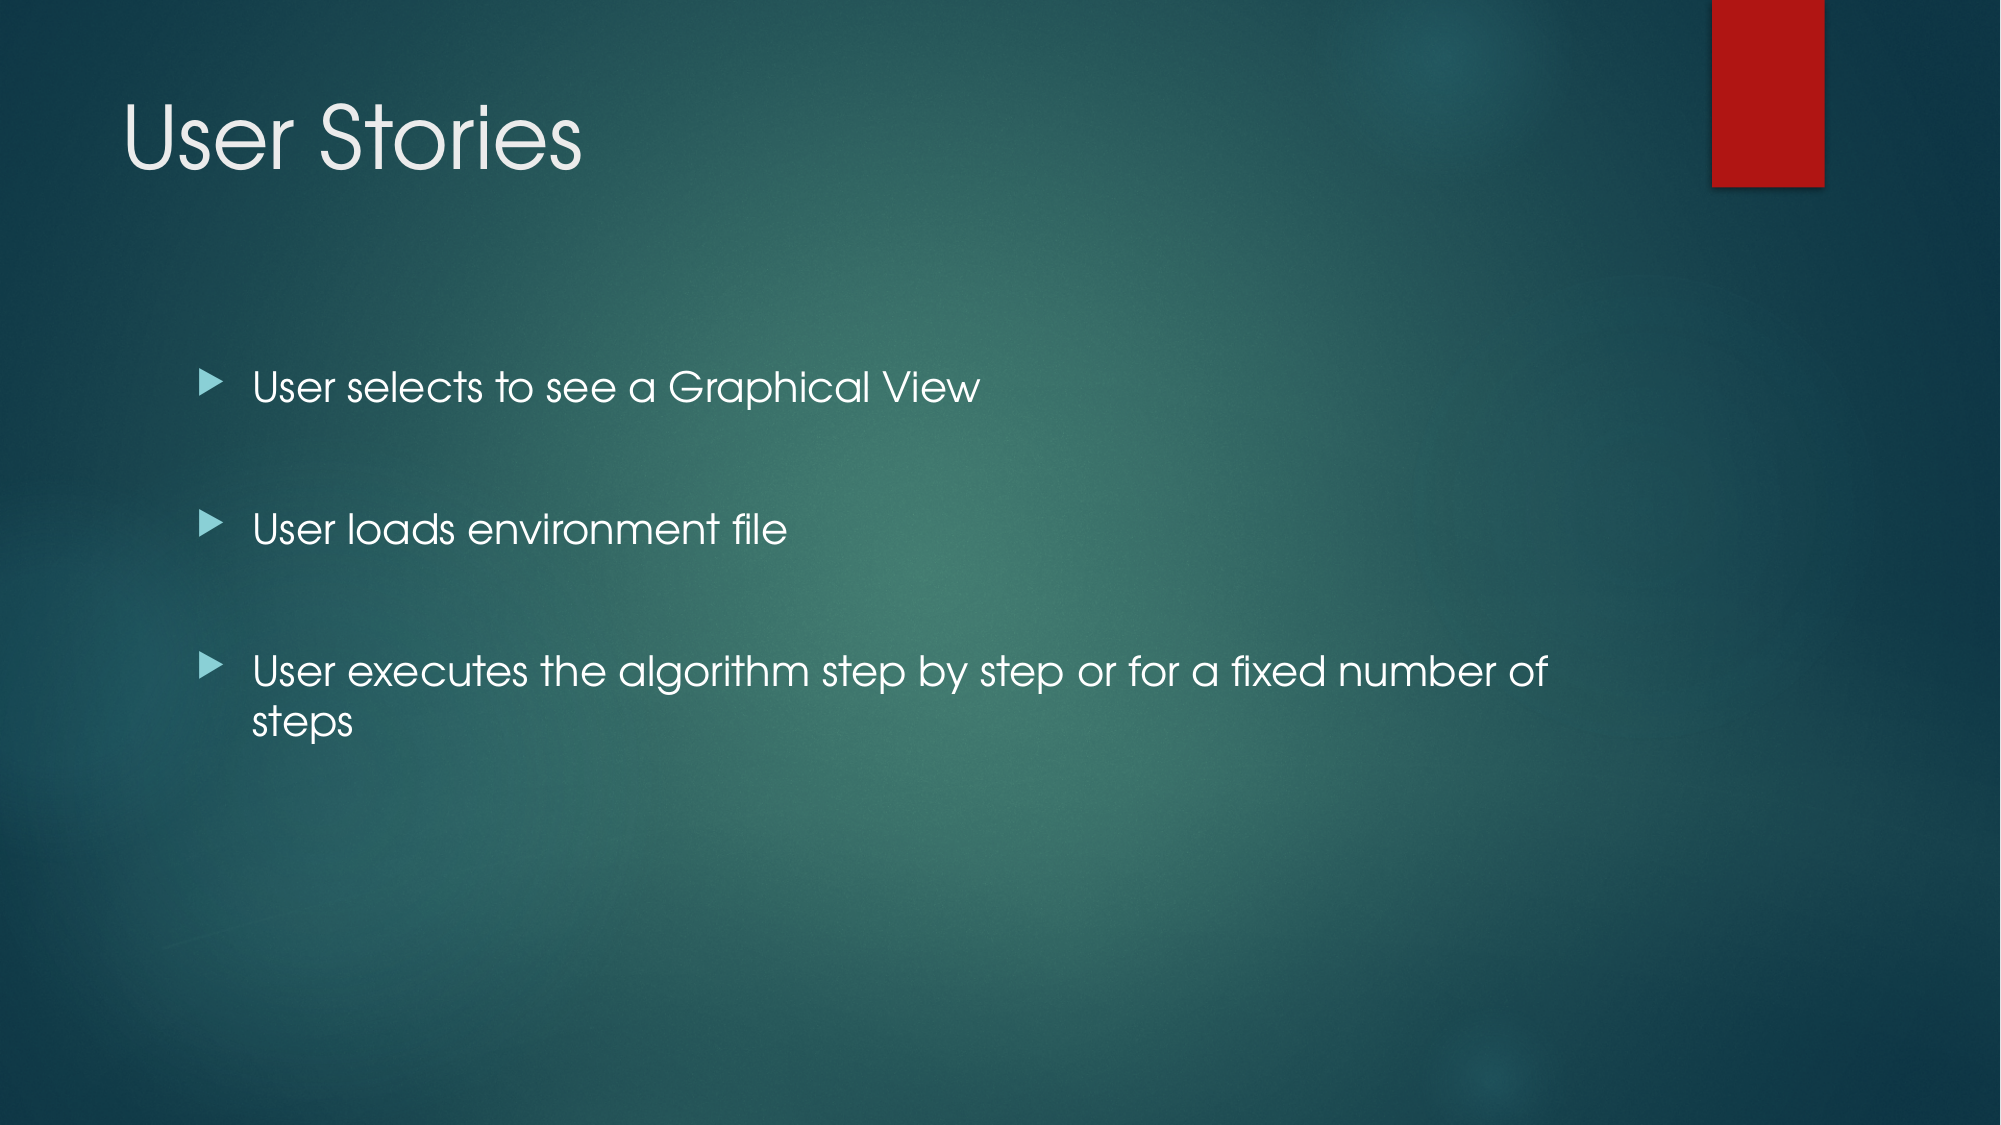

# User Stories

User selects to see a Graphical View

User loads environment file

User executes the algorithm step by step or for a fixed number of steps